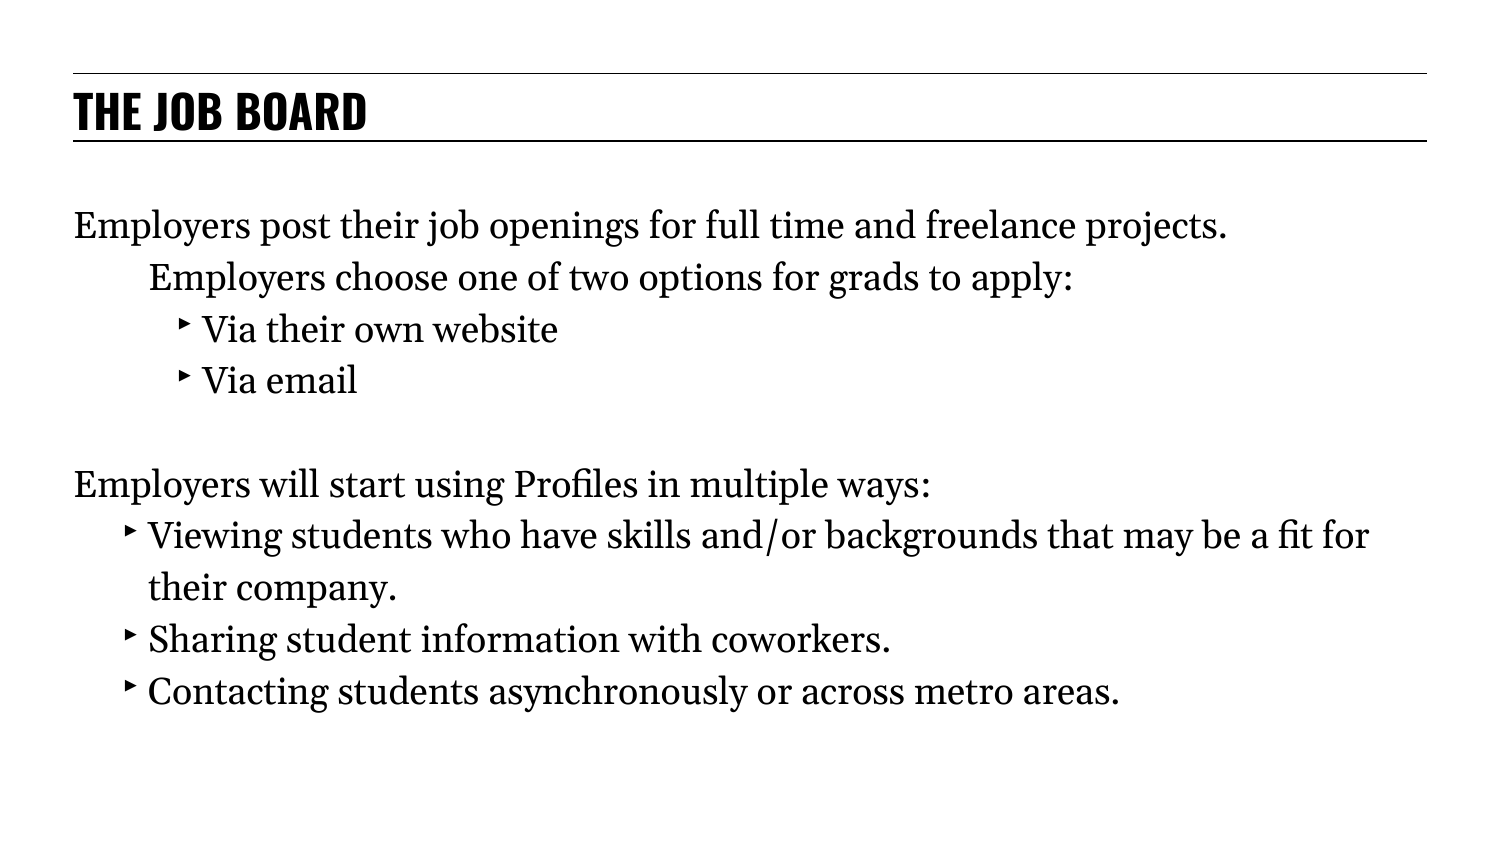

THE JOB BOARD

Employers post their job openings for full time and freelance projects.
Employers choose one of two options for grads to apply:
Via their own website
Via email

Employers will start using Profiles in multiple ways:
Viewing students who have skills and/or backgrounds that may be a fit for their company.
Sharing student information with coworkers.
Contacting students asynchronously or across metro areas.